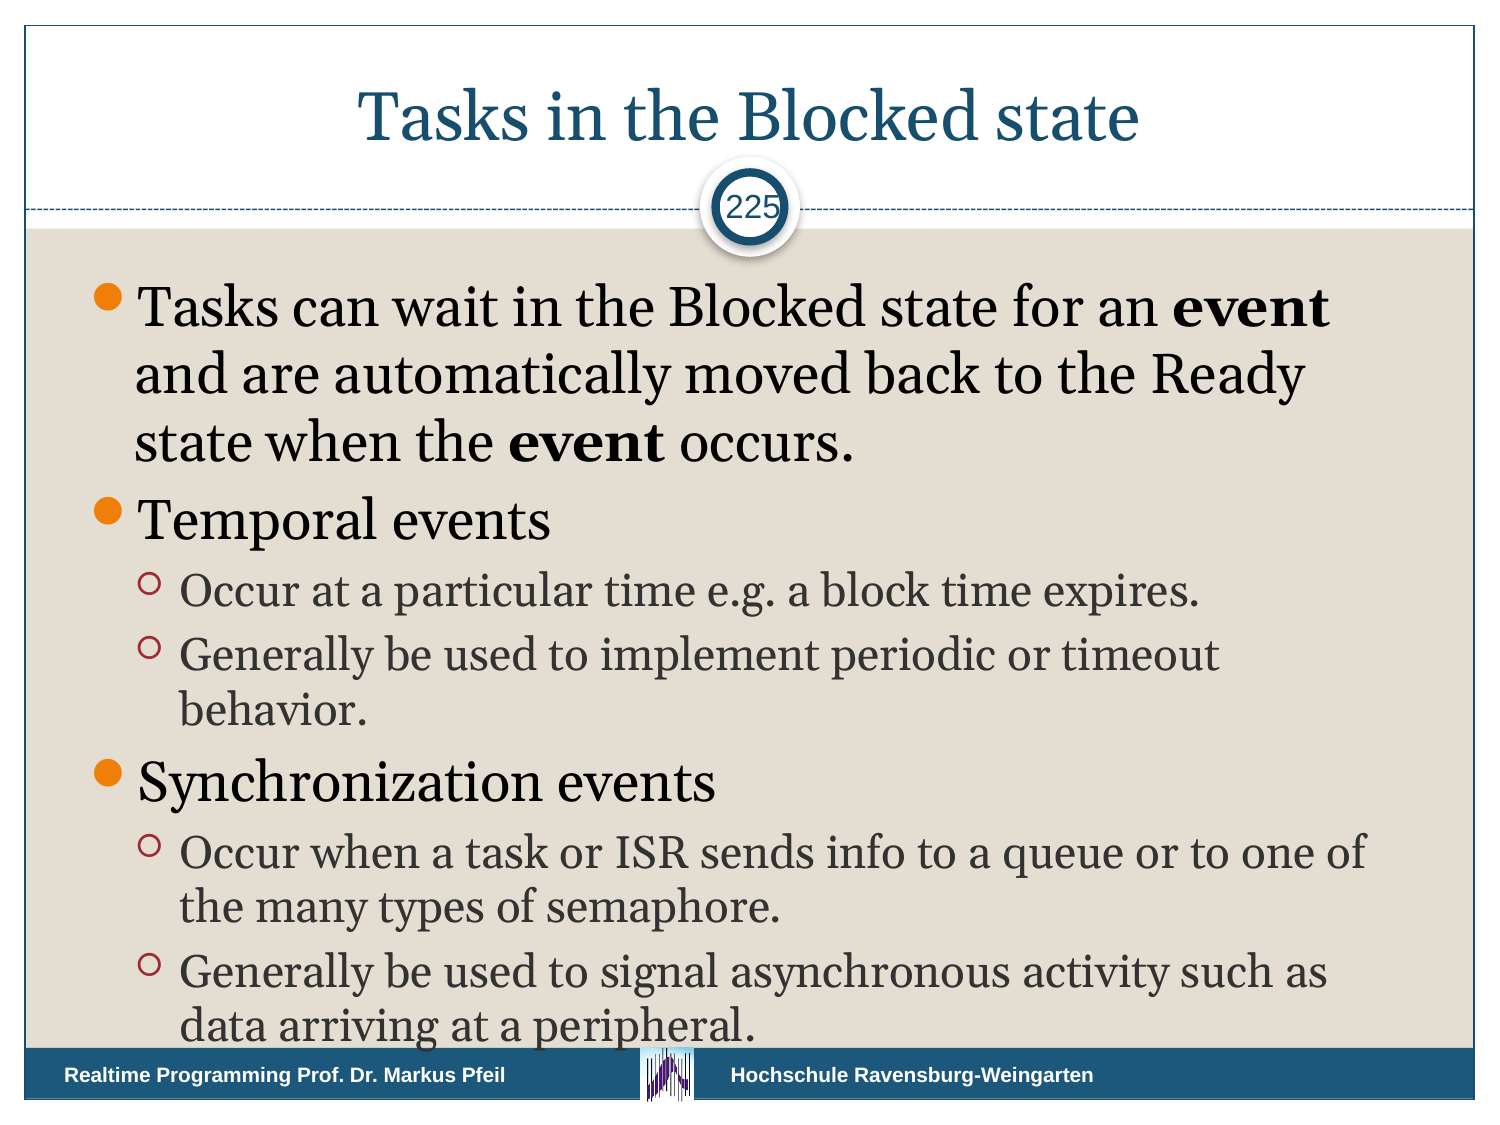

# Tasks in the Blocked state
225
Tasks can wait in the Blocked state for an event and are automatically moved back to the Ready state when the event occurs.
Temporal events
Occur at a particular time e.g. a block time expires.
Generally be used to implement periodic or timeout behavior.
Synchronization events
Occur when a task or ISR sends info to a queue or to one of the many types of semaphore.
Generally be used to signal asynchronous activity such as data arriving at a peripheral.

Realtime Programming Prof. Dr. Markus Pfeil